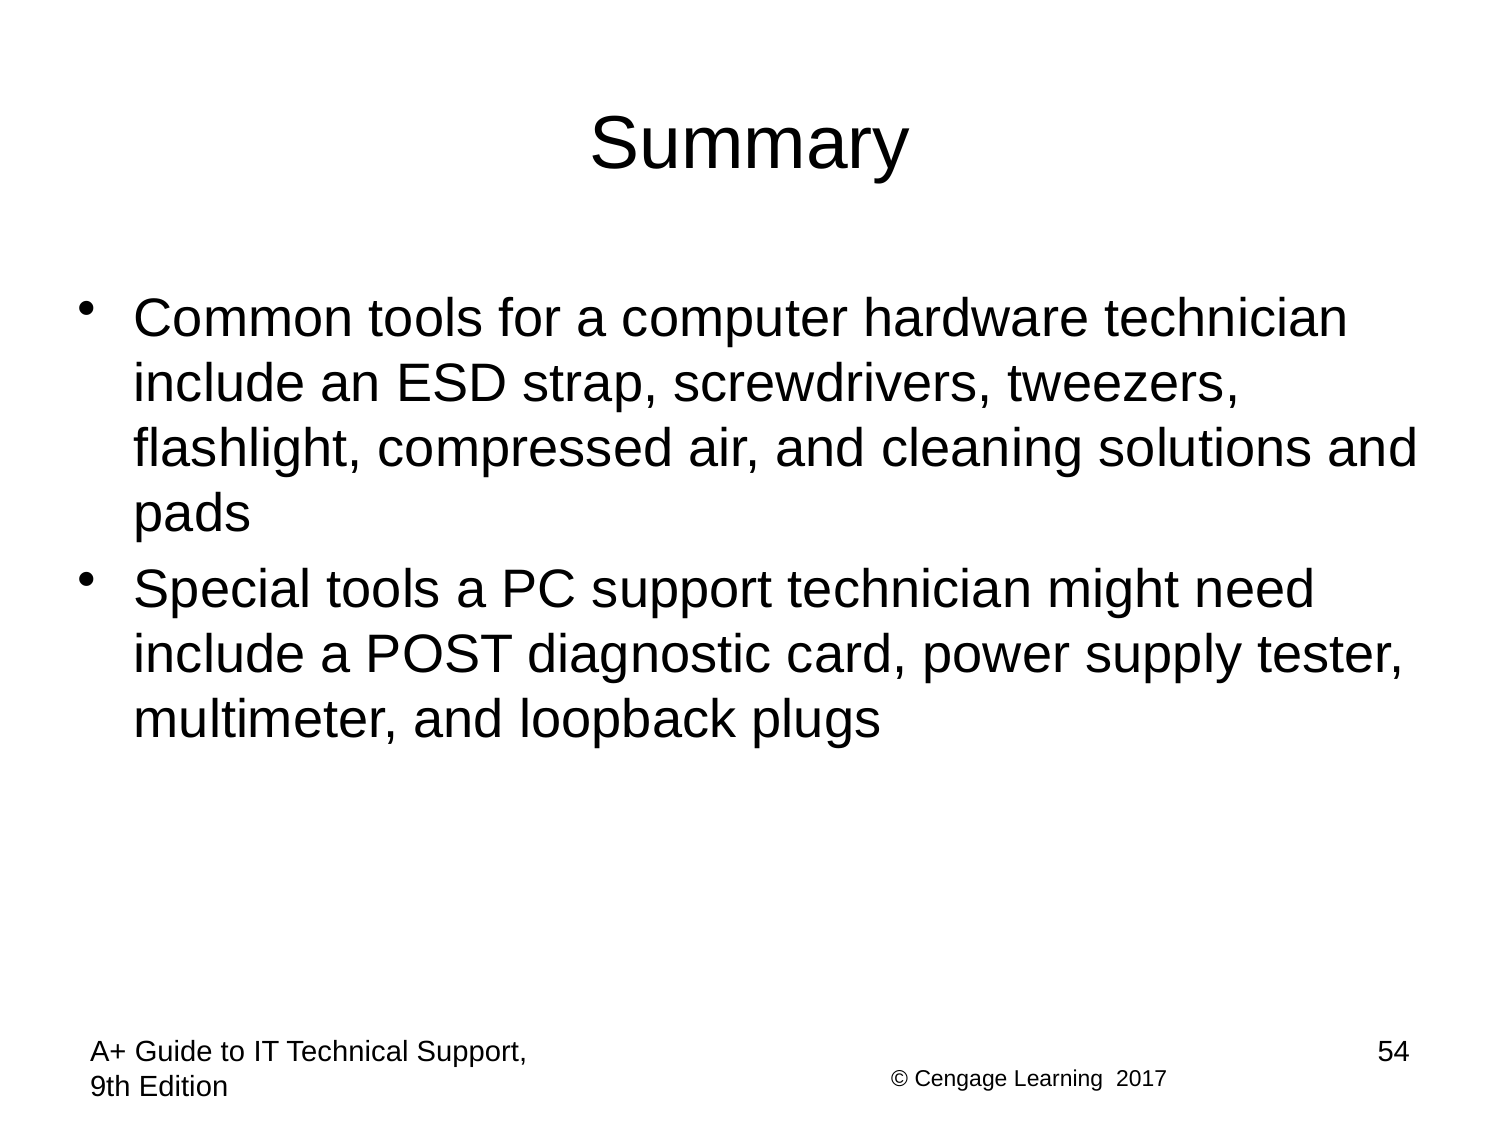

# Summary
Common tools for a computer hardware technician include an ESD strap, screwdrivers, tweezers, flashlight, compressed air, and cleaning solutions and pads
Special tools a PC support technician might need include a POST diagnostic card, power supply tester, multimeter, and loopback plugs
A+ Guide to IT Technical Support, 9th Edition
54